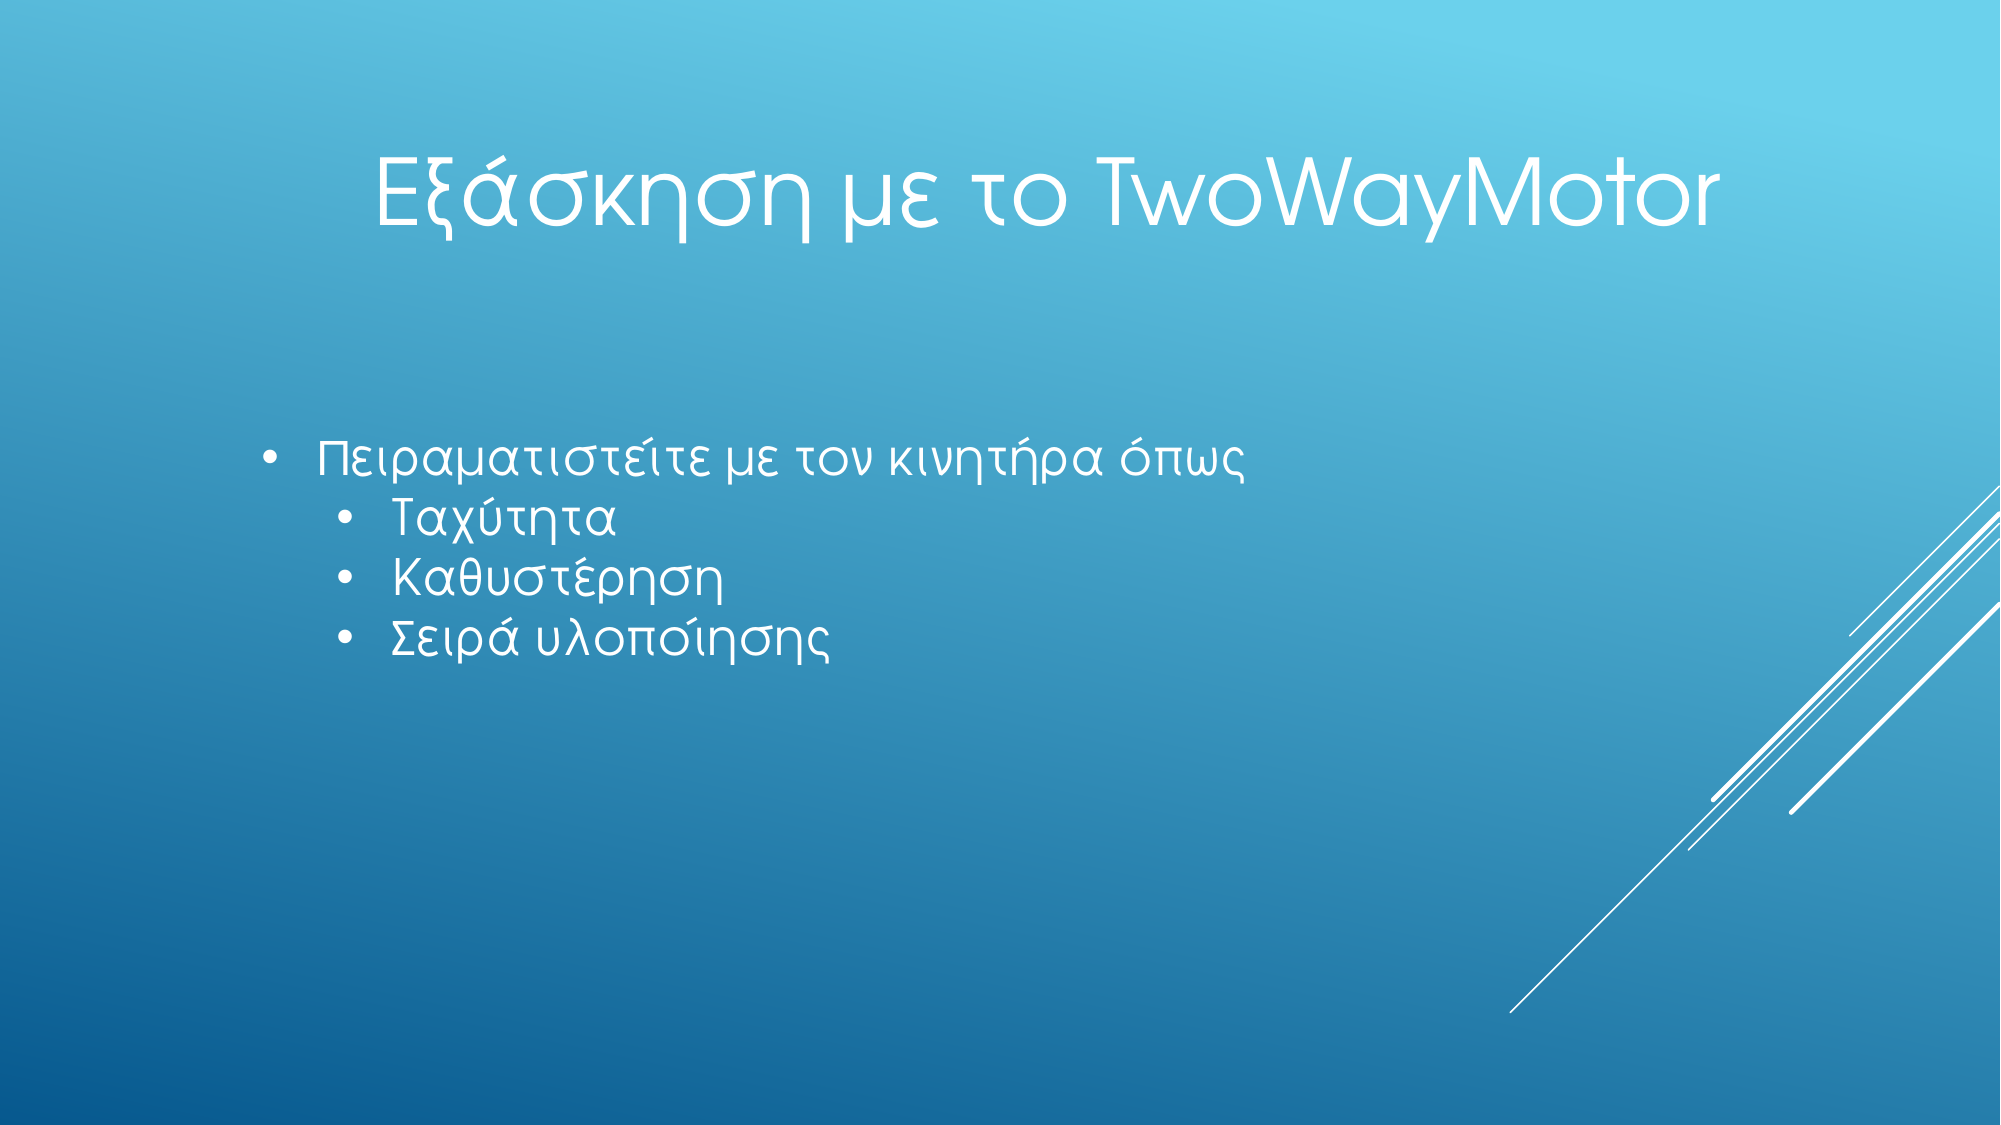

Εξάσκηση με το TwoWayMotor

Πειραματιστείτε με τον κινητήρα όπως
Ταχύτητα
Καθυστέρηση
Σειρά υλοποίησης